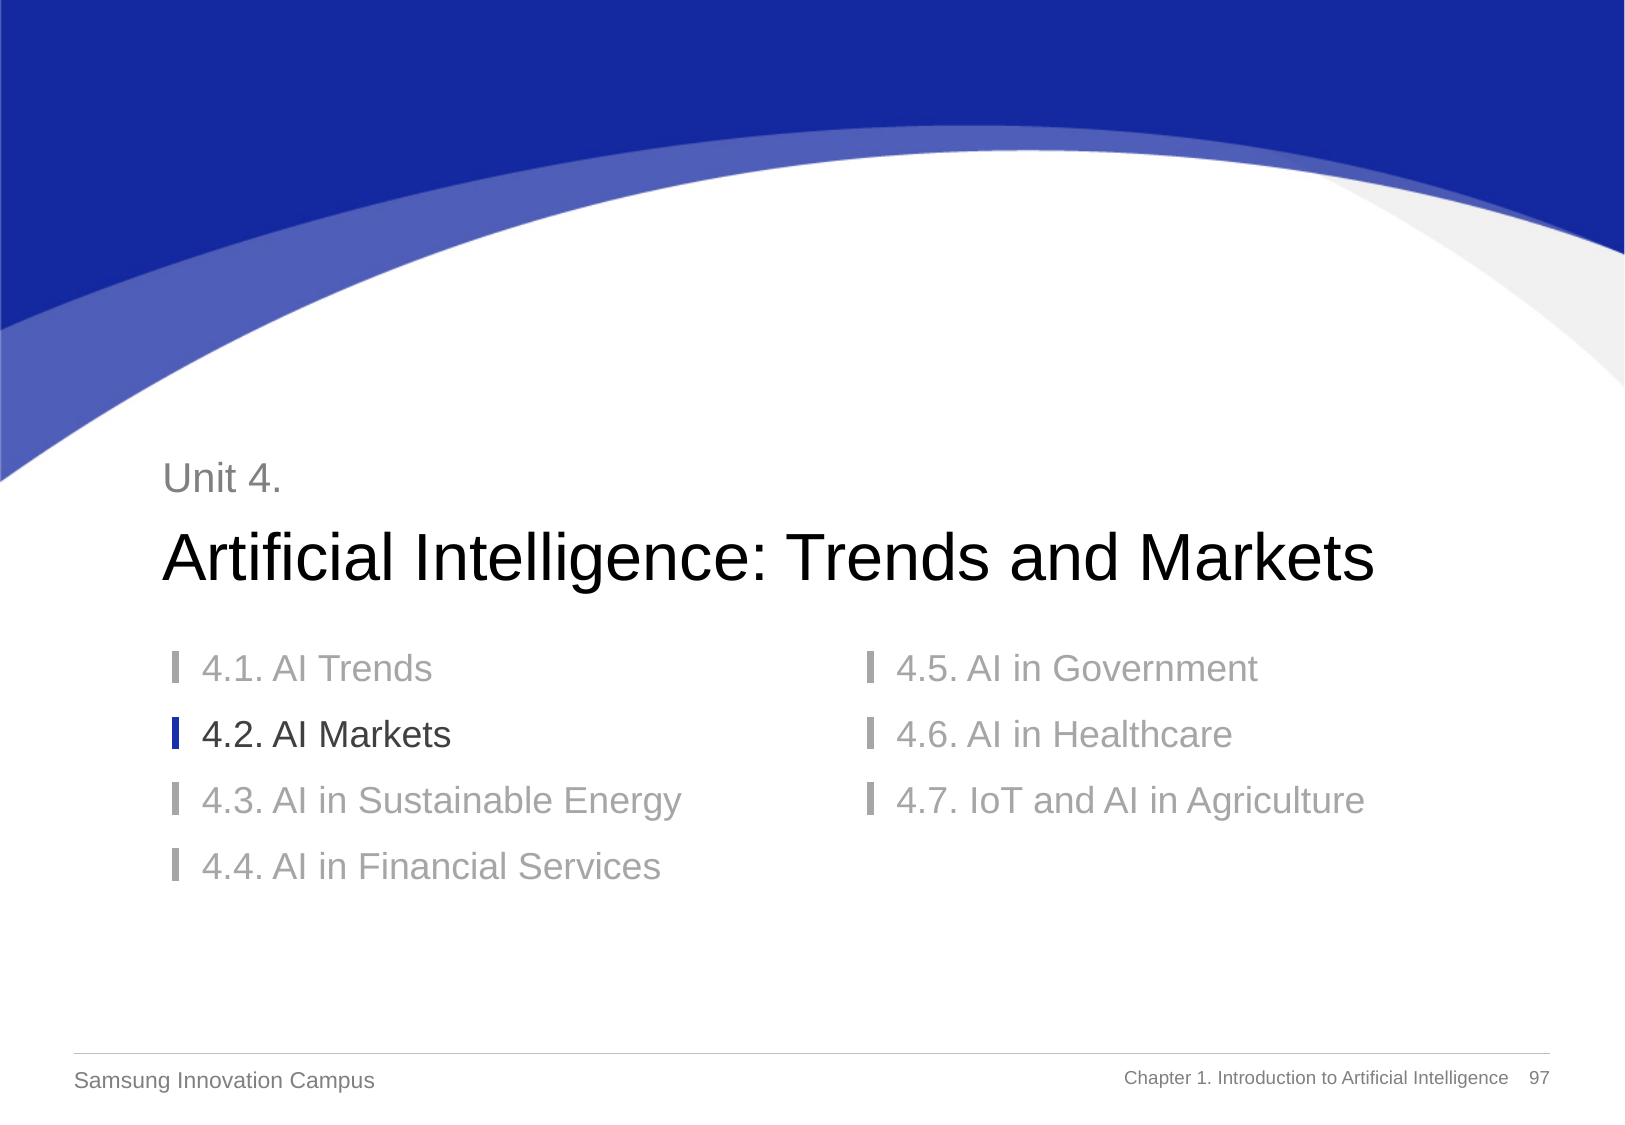

Unit 4.
Artificial Intelligence: Trends and Markets
4.1. AI Trends
4.2. AI Markets
4.3. AI in Sustainable Energy
4.4. AI in Financial Services
4.5. AI in Government
4.6. AI in Healthcare
4.7. IoT and AI in Agriculture